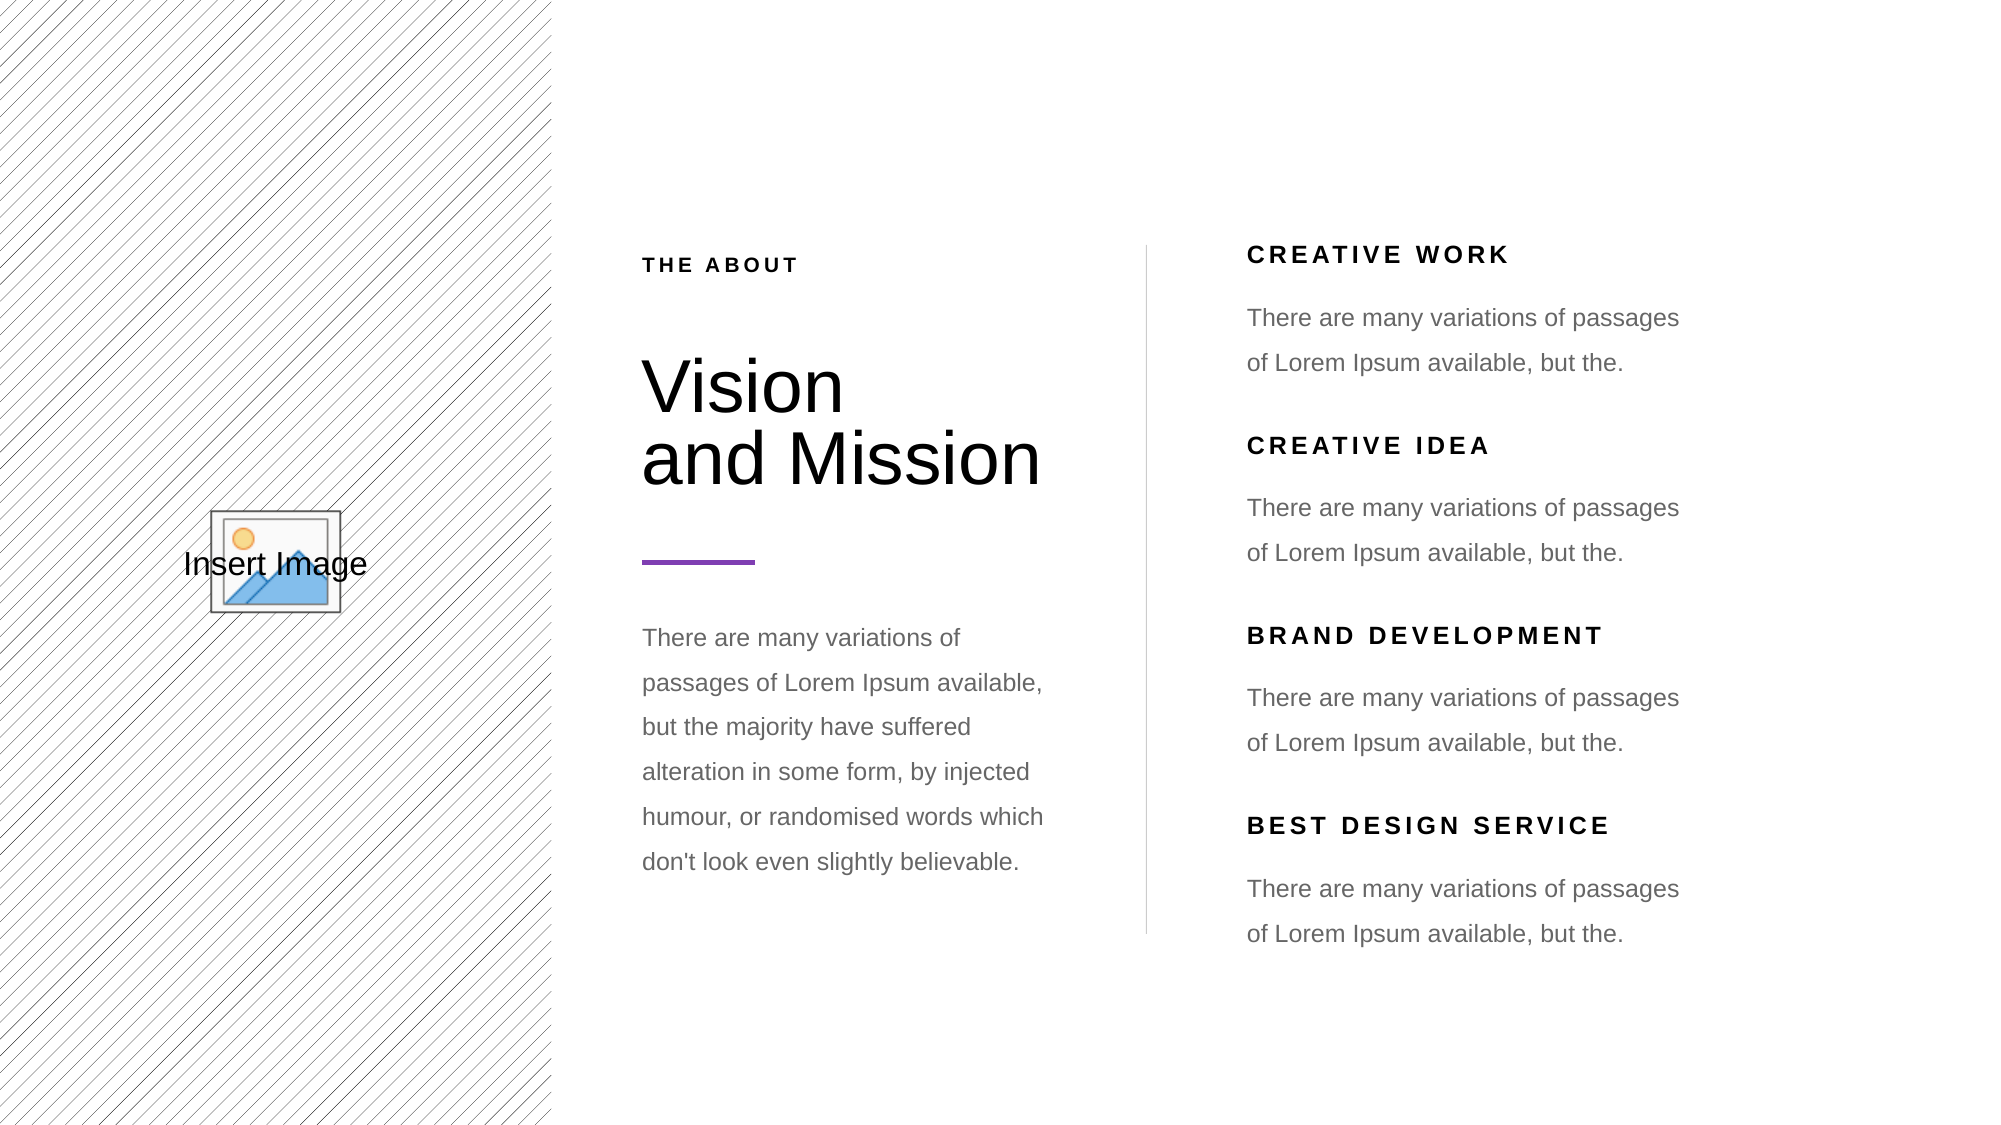

CREATIVE WORK
THE ABOUT
There are many variations of passages of Lorem Ipsum available, but the.
Vision
and Mission
CREATIVE IDEA
There are many variations of passages of Lorem Ipsum available, but the.
There are many variations of passages of Lorem Ipsum available, but the majority have suffered alteration in some form, by injected humour, or randomised words which don't look even slightly believable.
BRAND DEVELOPMENT
There are many variations of passages of Lorem Ipsum available, but the.
BEST DESIGN SERVICE
There are many variations of passages of Lorem Ipsum available, but the.